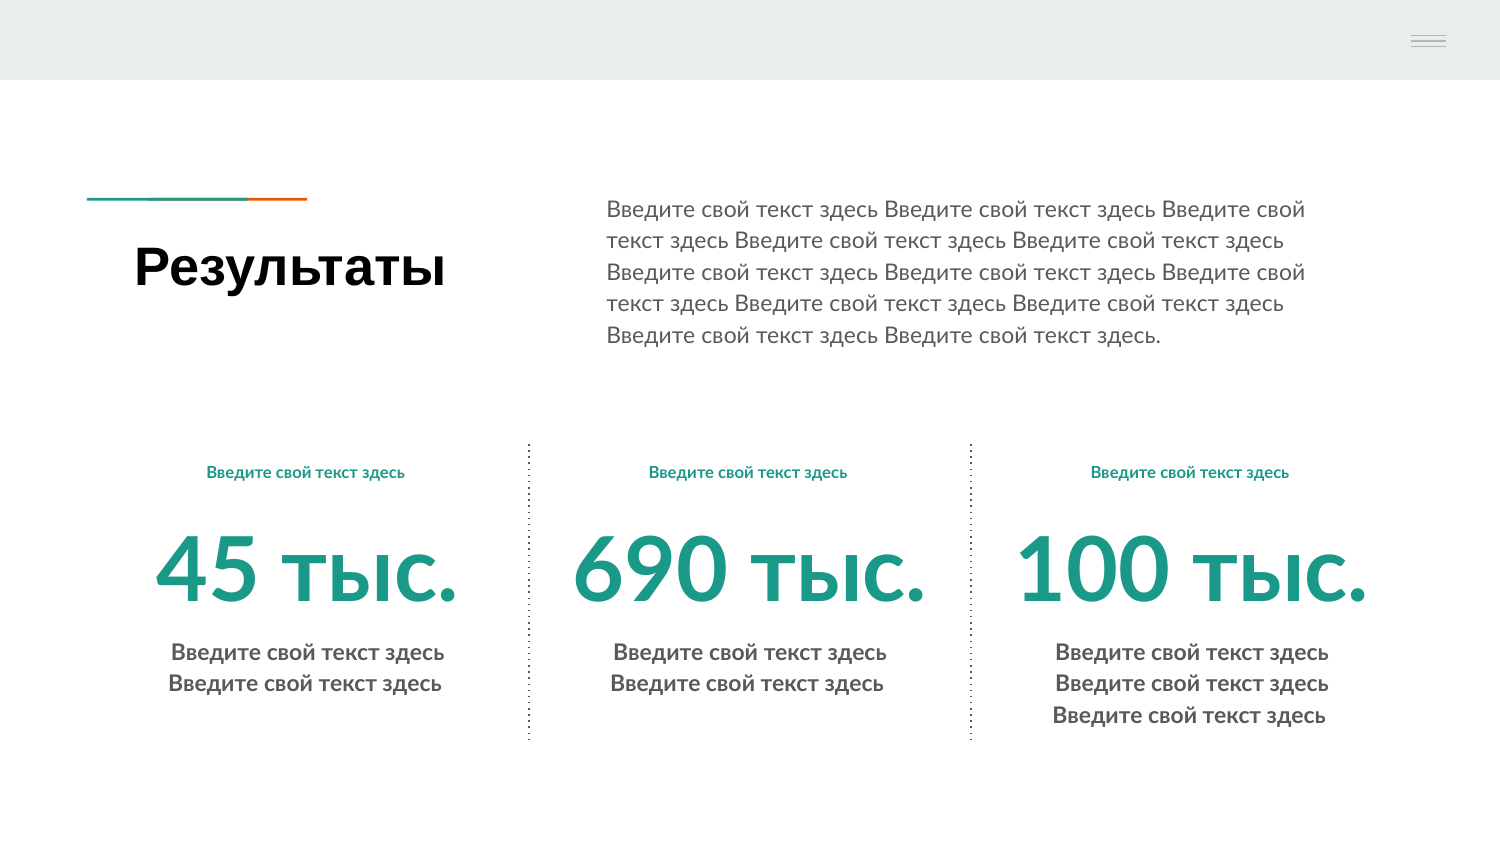

Введите свой текст здесь Введите свой текст здесь Введите свой текст здесь Введите свой текст здесь Введите свой текст здесь Введите свой текст здесь Введите свой текст здесь Введите свой текст здесь Введите свой текст здесь Введите свой текст здесь Введите свой текст здесь Введите свой текст здесь.
# Результаты
Введите свой текст здесь
Введите свой текст здесь
Введите свой текст здесь
45 тыс.
690 тыс.
100 тыс.
Введите свой текст здесь Введите свой текст здесь
Введите свой текст здесь Введите свой текст здесь
Введите свой текст здесь Введите свой текст здесь Введите свой текст здесь